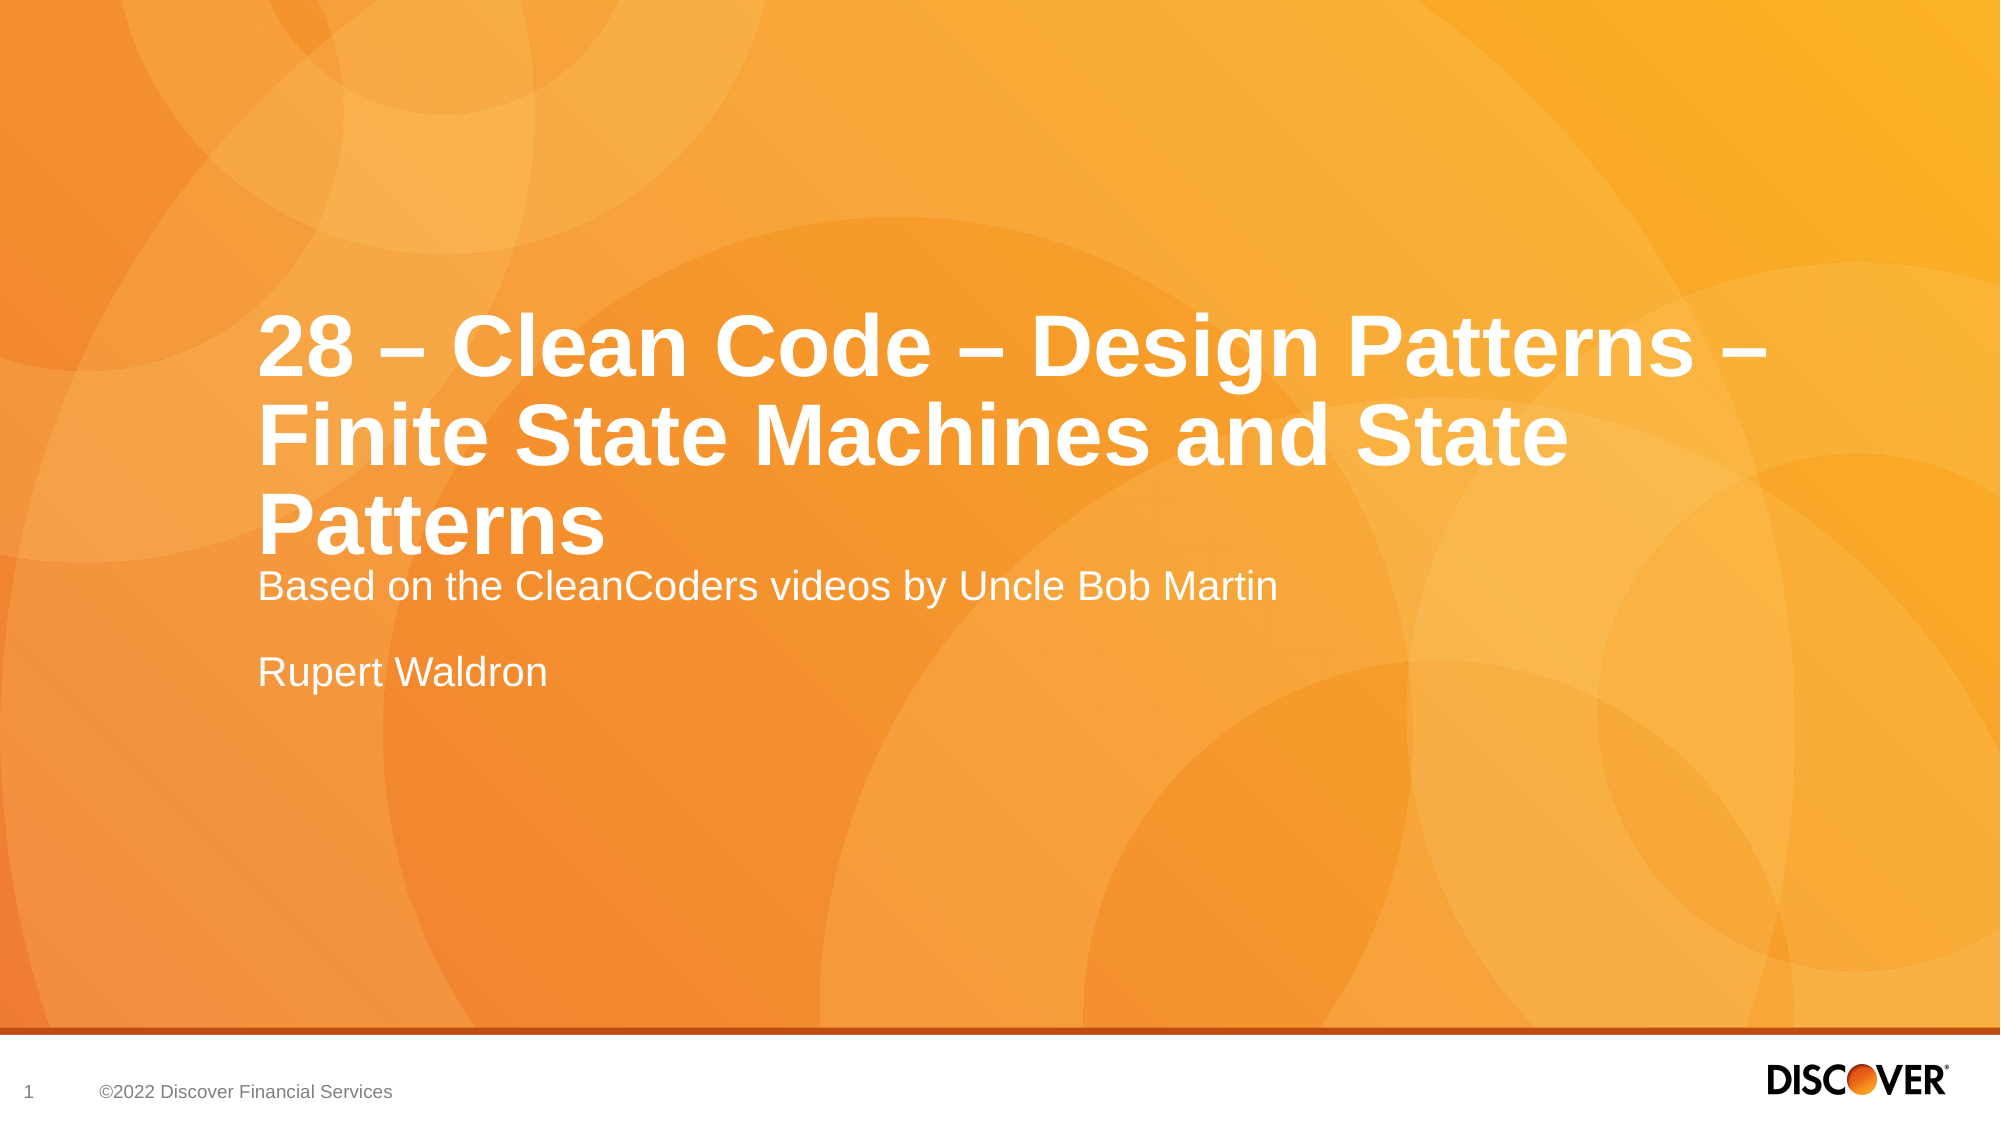

# 28 – Clean Code – Design Patterns – Finite State Machines and State Patterns
Based on the CleanCoders videos by Uncle Bob Martin
Rupert Waldron